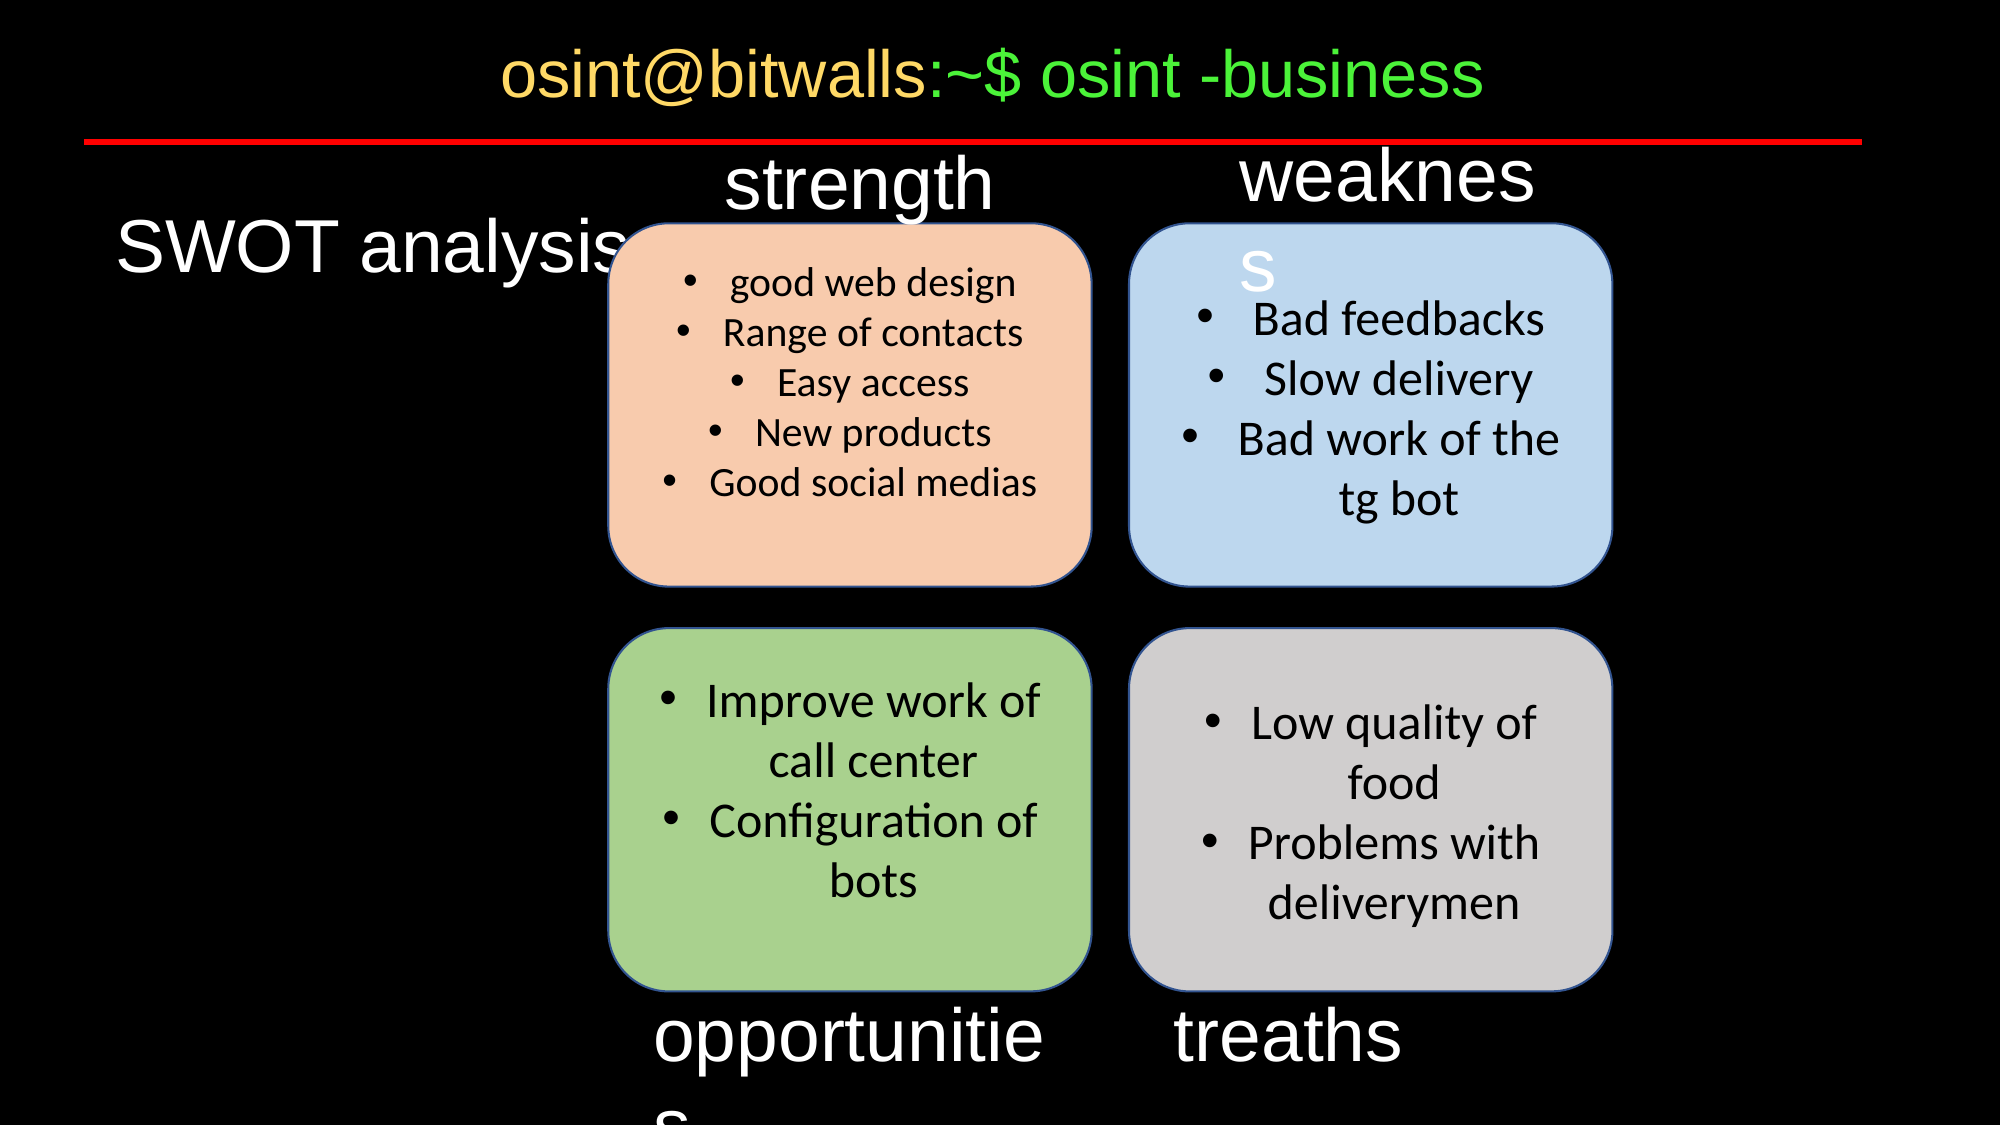

osint@bitwalls:~$ osint -business
#
weakness

strength

SWOT analysis

good web design
Range of contacts
Easy access
New products
Good social medias

Bad feedbacks
Slow delivery
Bad work of the tg bot
Improve work of call center
Configuration of bots

Low quality of food
Problems with deliverymen
opportunities

treaths